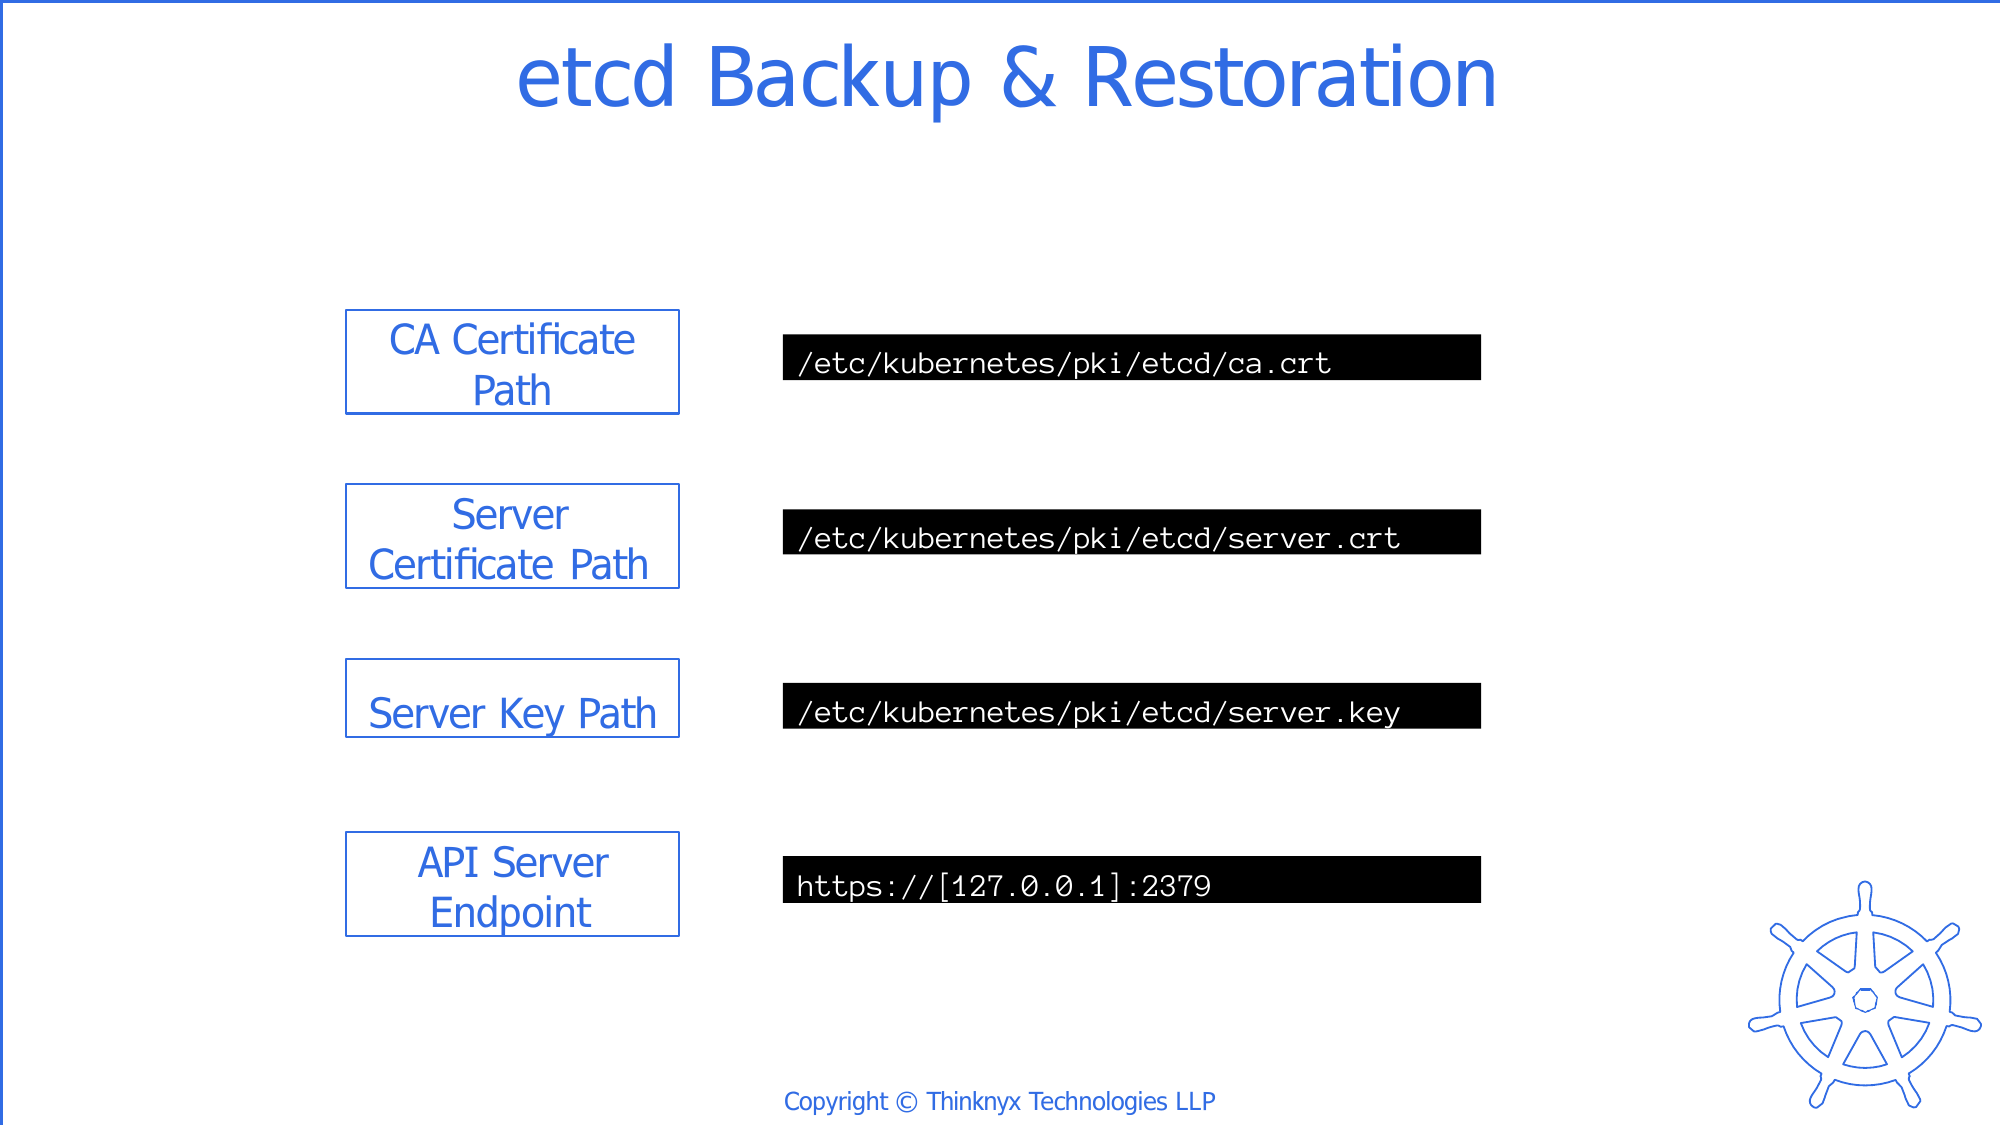

# etcd Backup & Restoration
CA Certificate
Path
/etc/kubernetes/pki/etcd/ca.crt
Server Certificate Path
/etc/kubernetes/pki/etcd/server.crt
Server Key Path
/etc/kubernetes/pki/etcd/server.key
API Server
Endpoint
https://[127.0.0.1]:2379
Copyright © Thinknyx Technologies LLP